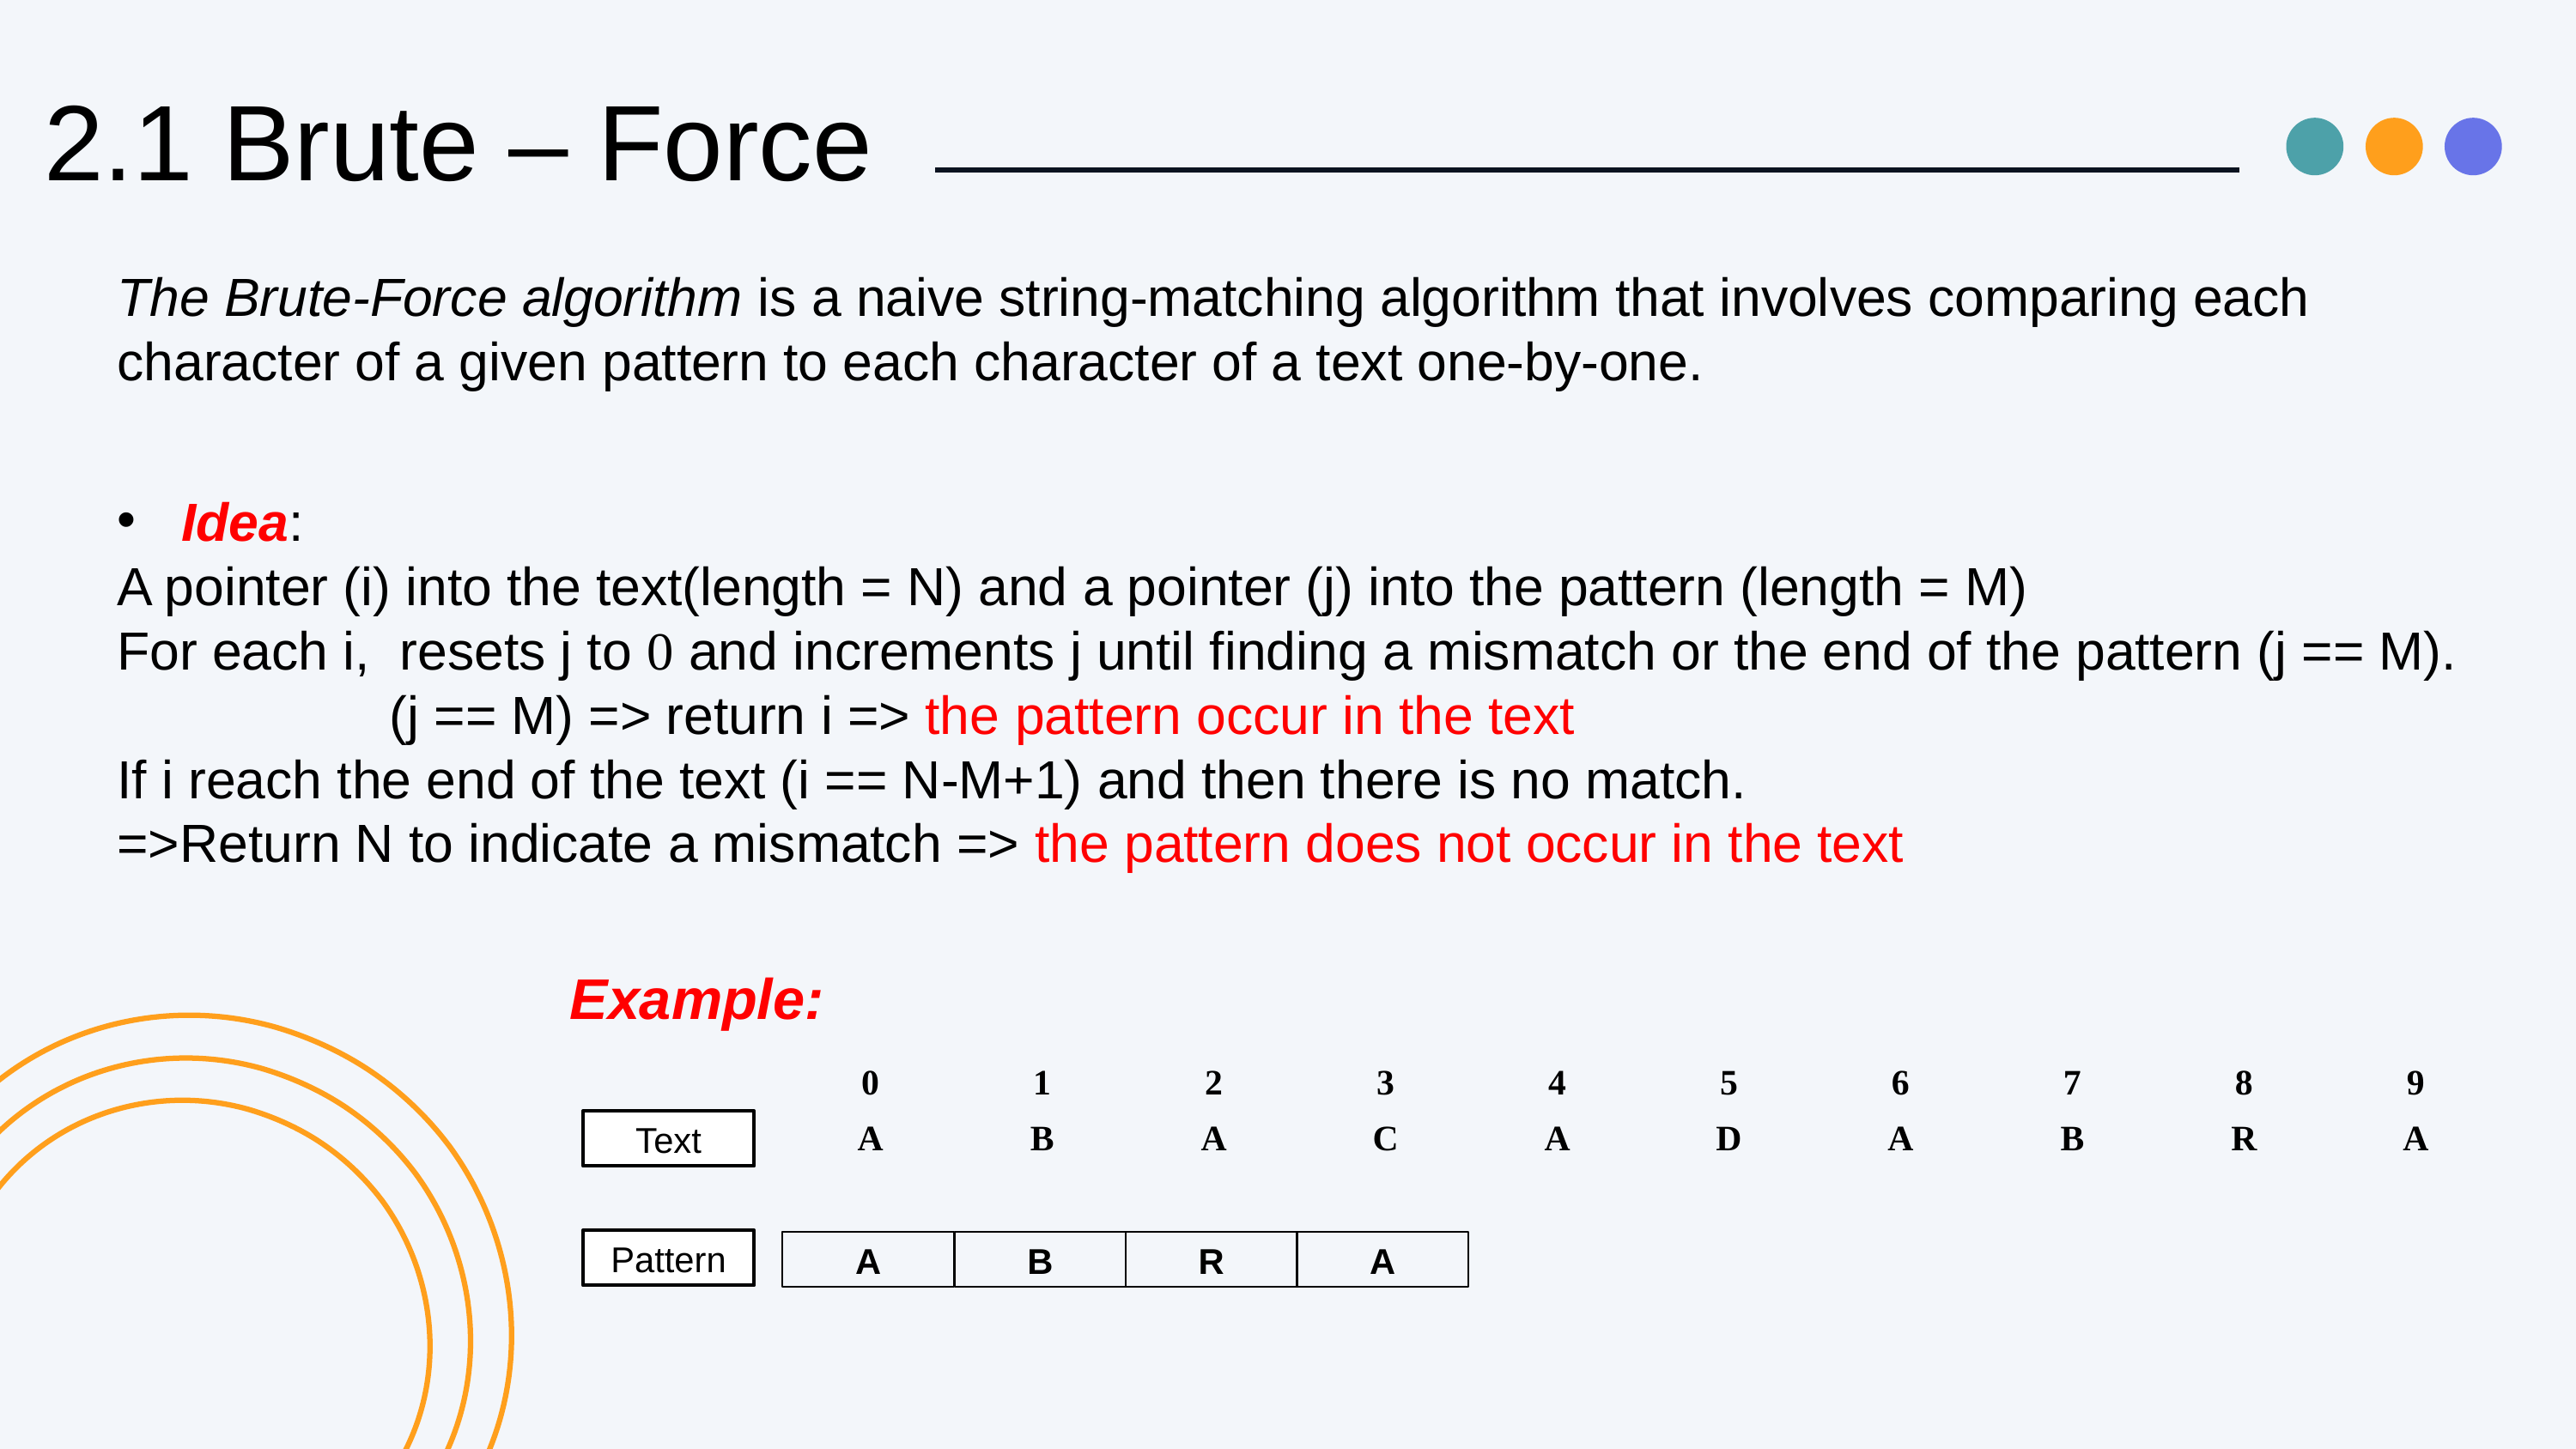

2.1 Brute – Force

The Brute-Force algorithm is a naive string-matching algorithm that involves comparing each character of a given pattern to each character of a text one-by-one.

Idea:
A pointer (i) into the text(length = N) and a pointer (j) into the pattern (length = M)
For each i,  resets j to 0 and increments j until finding a mismatch or the end of the pattern (j == M).
		 (j == M) => return i => the pattern occur in the text
If i reach the end of the text (i == N-M+1) and then there is no match.
=>Return N to indicate a mismatch => the pattern does not occur in the text

Example:

| 0 | 1 | 2 | 3 | 4 | 5 | 6 | 7 | 8 | 9 |
| --- | --- | --- | --- | --- | --- | --- | --- | --- | --- |
| A | B | A | C | A | D | A | B | R | A |
Text
Pattern
A
B
R
A